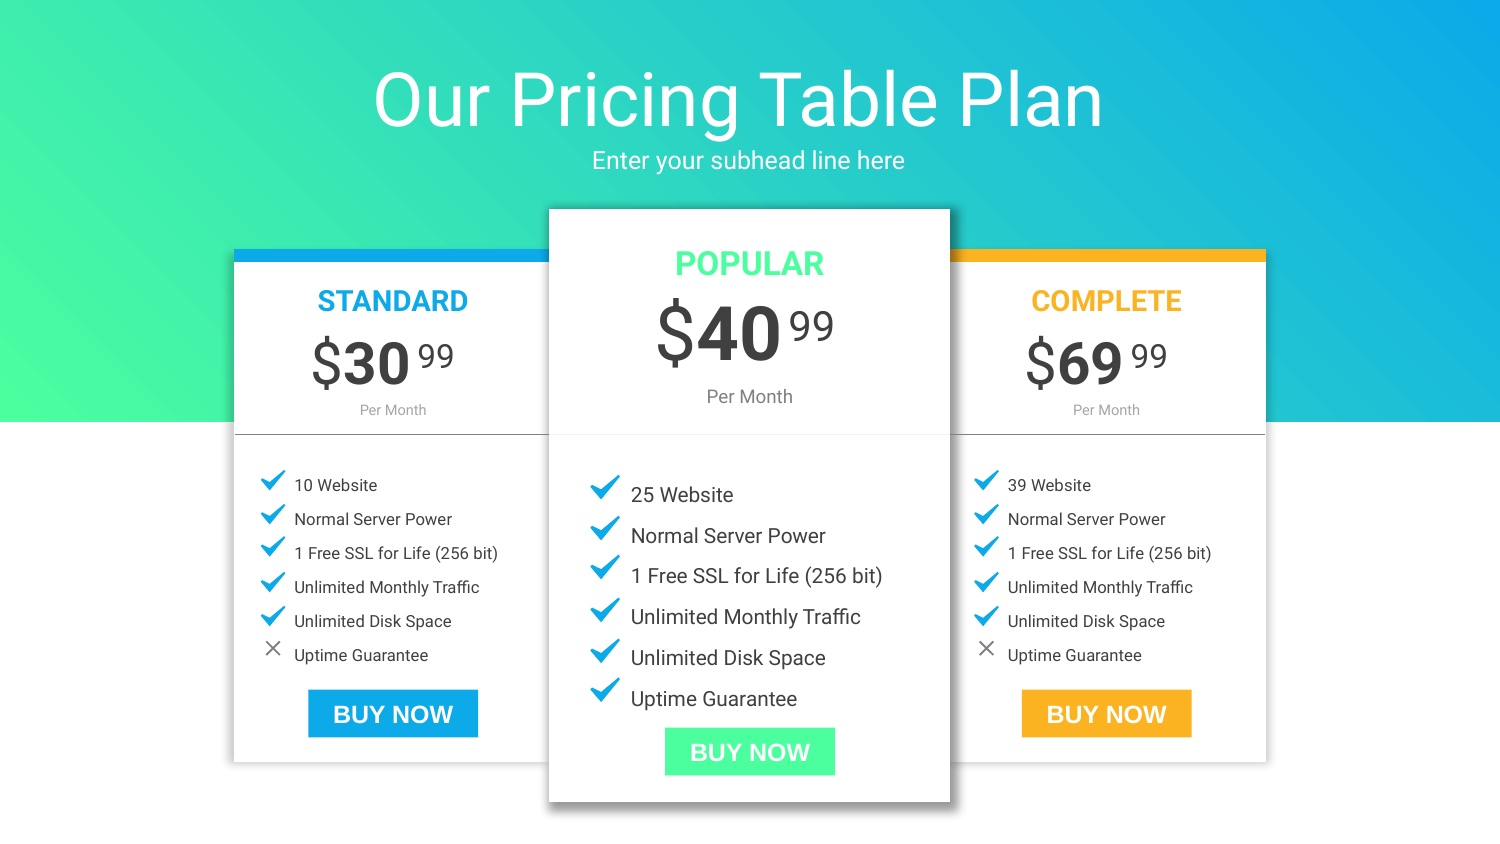

# Our Pricing Table Plan
Enter your subhead line here

POPULAR

STANDARD
COMPLETE
$40
99
$30
99
$69
99
Per Month
Per Month
Per Month
10 Website
39 Website
25 Website

Normal Server Power
Normal Server Power

Normal Server Power

1 Free SSL for Life (256 bit)
1 Free SSL for Life (256 bit)

1 Free SSL for Life (256 bit)

Unlimited Monthly Traffic
Unlimited Monthly Traffic

Unlimited Monthly Traffic

Unlimited Disk Space
Unlimited Disk Space

Unlimited Disk Space
Uptime Guarantee
Uptime Guarantee

Uptime Guarantee

BUY NOW
BUY NOW
BUY NOW